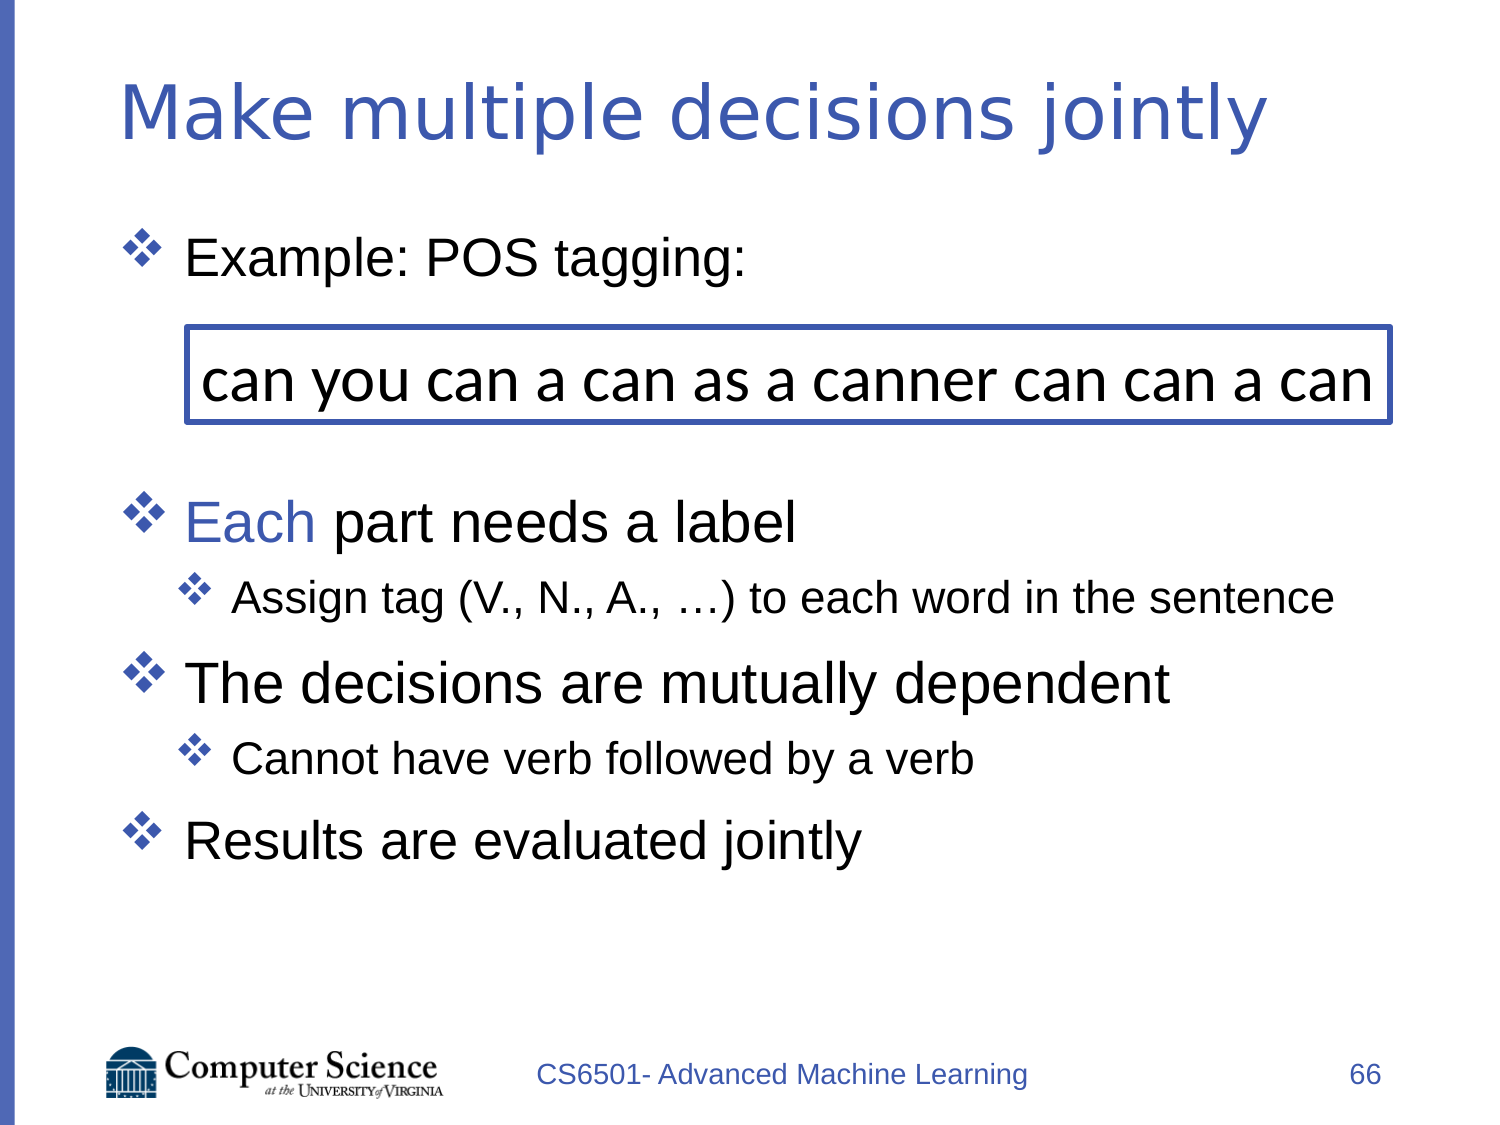

# Make multiple decisions jointly
Example: POS tagging:

Each part needs a label
Assign tag (V., N., A., …) to each word in the sentence
The decisions are mutually dependent
Cannot have verb followed by a verb
Results are evaluated jointly

can you can a can as a canner can can a can
CS6501- Advanced Machine Learning
66